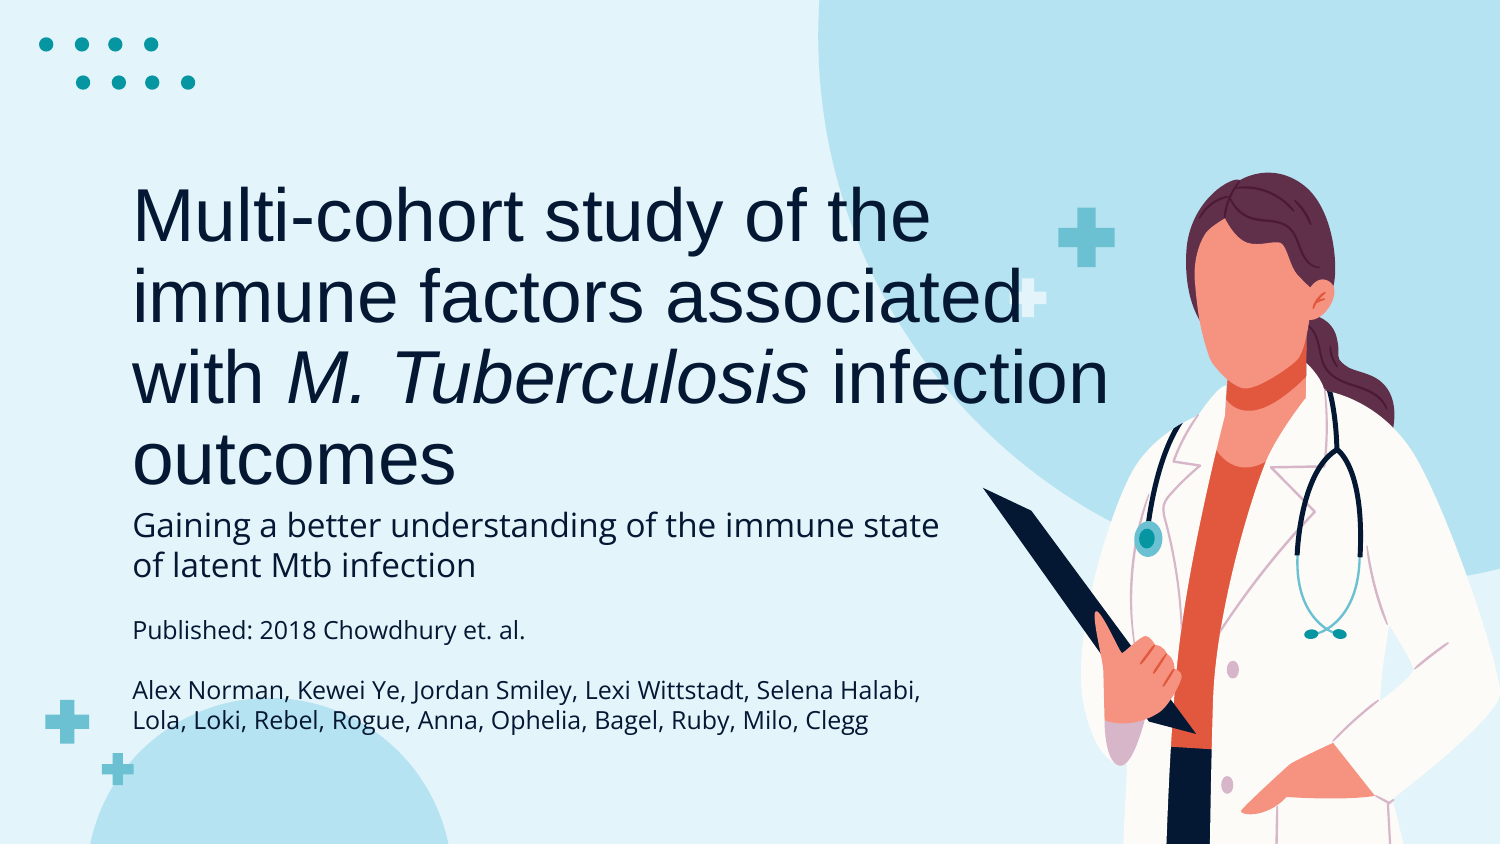

# Multi-cohort study of the immune factors associated with M. Tuberculosis infection outcomes

Gaining a better understanding of the immune state of latent Mtb infection

Published: 2018 Chowdhury et. al.

Alex Norman, Kewei Ye, Jordan Smiley, Lexi Wittstadt, Selena Halabi, Lola, Loki, Rebel, Rogue, Anna, Ophelia, Bagel, Ruby, Milo, Clegg